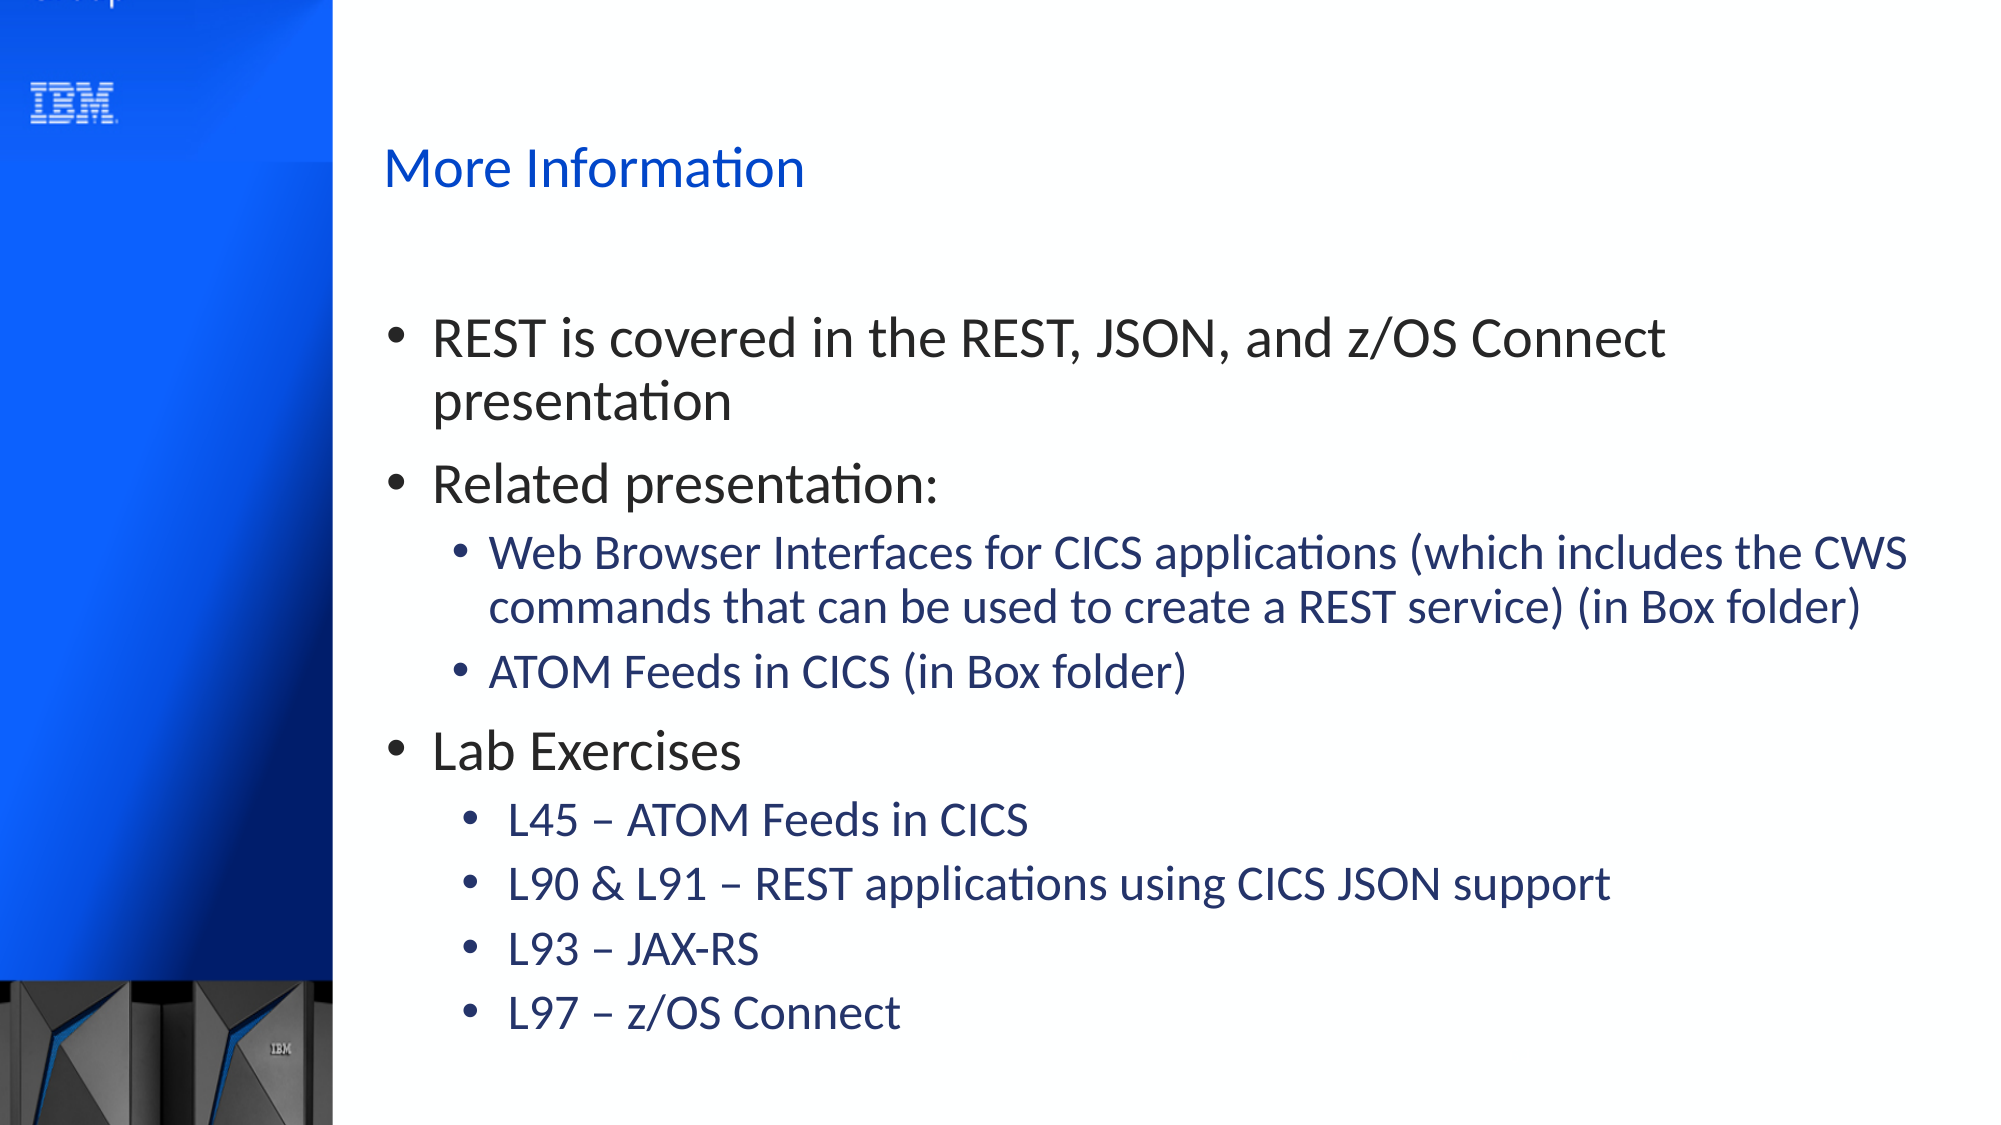

# More Information
REST is covered in the REST, JSON, and z/OS Connect presentation
Related presentation:
Web Browser Interfaces for CICS applications (which includes the CWS commands that can be used to create a REST service) (in Box folder)
ATOM Feeds in CICS (in Box folder)
Lab Exercises
L45 – ATOM Feeds in CICS
L90 & L91 – REST applications using CICS JSON support
L93 – JAX-RS
L97 – z/OS Connect
64